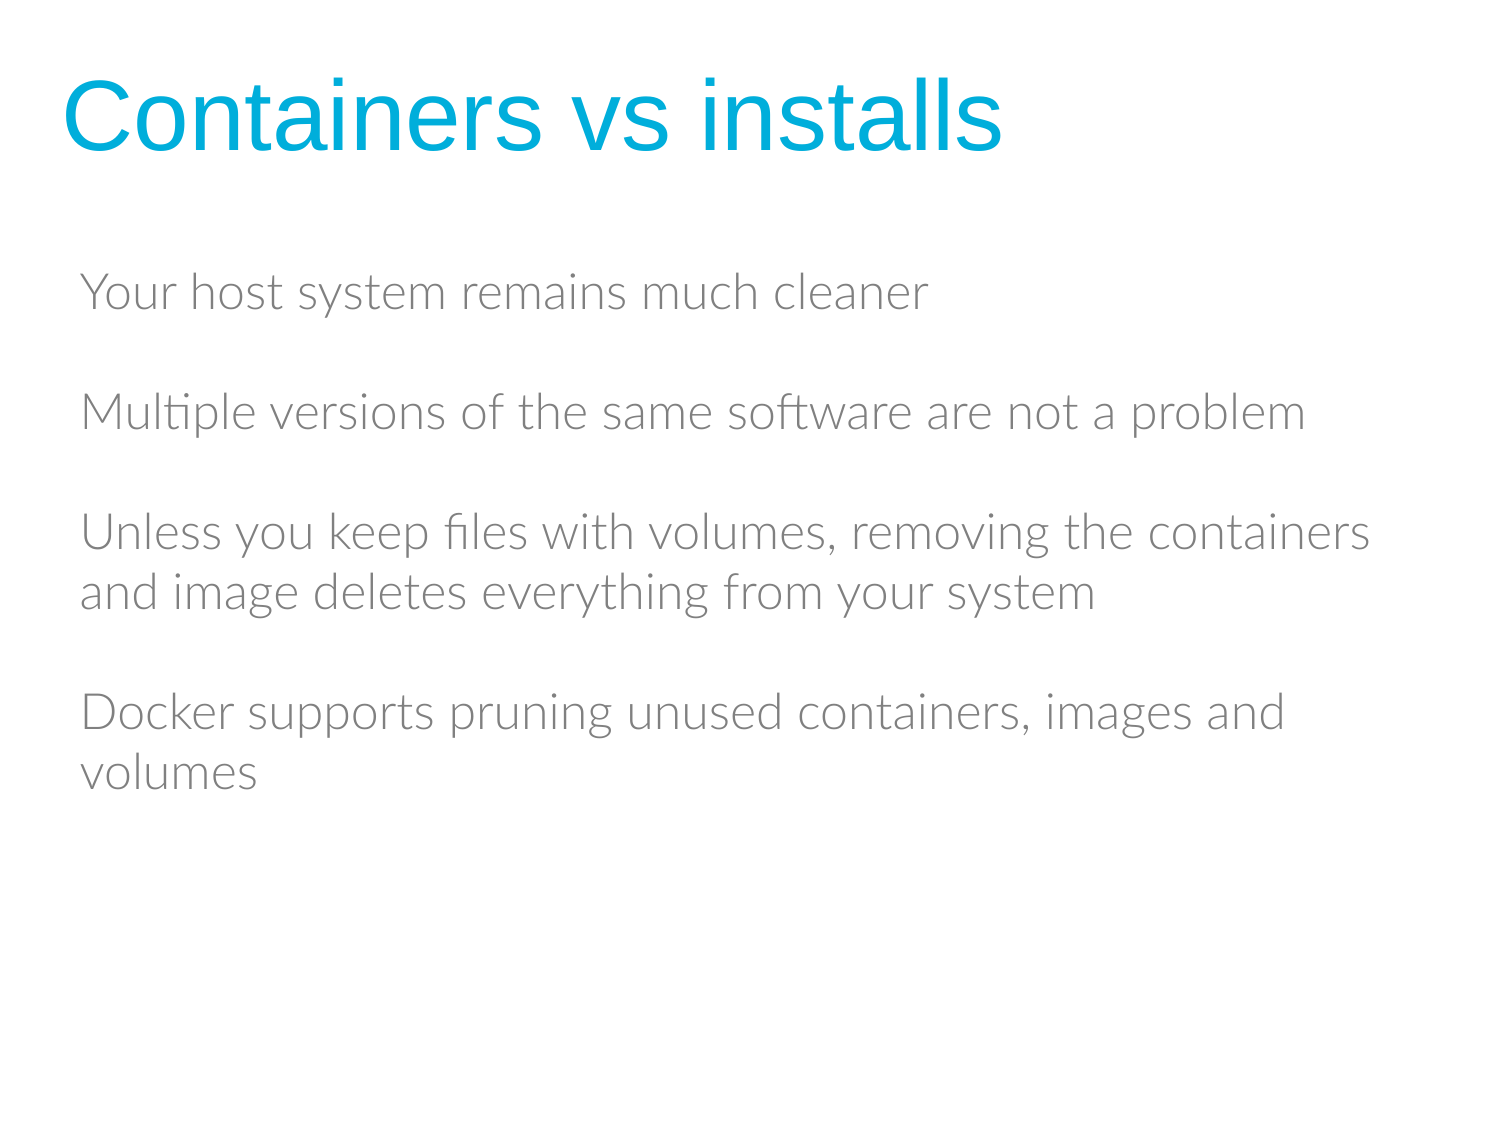

Containers vs installs
Your host system remains much cleaner

Multiple versions of the same software are not a problem

Unless you keep files with volumes, removing the containers and image deletes everything from your system

Docker supports pruning unused containers, images and volumes